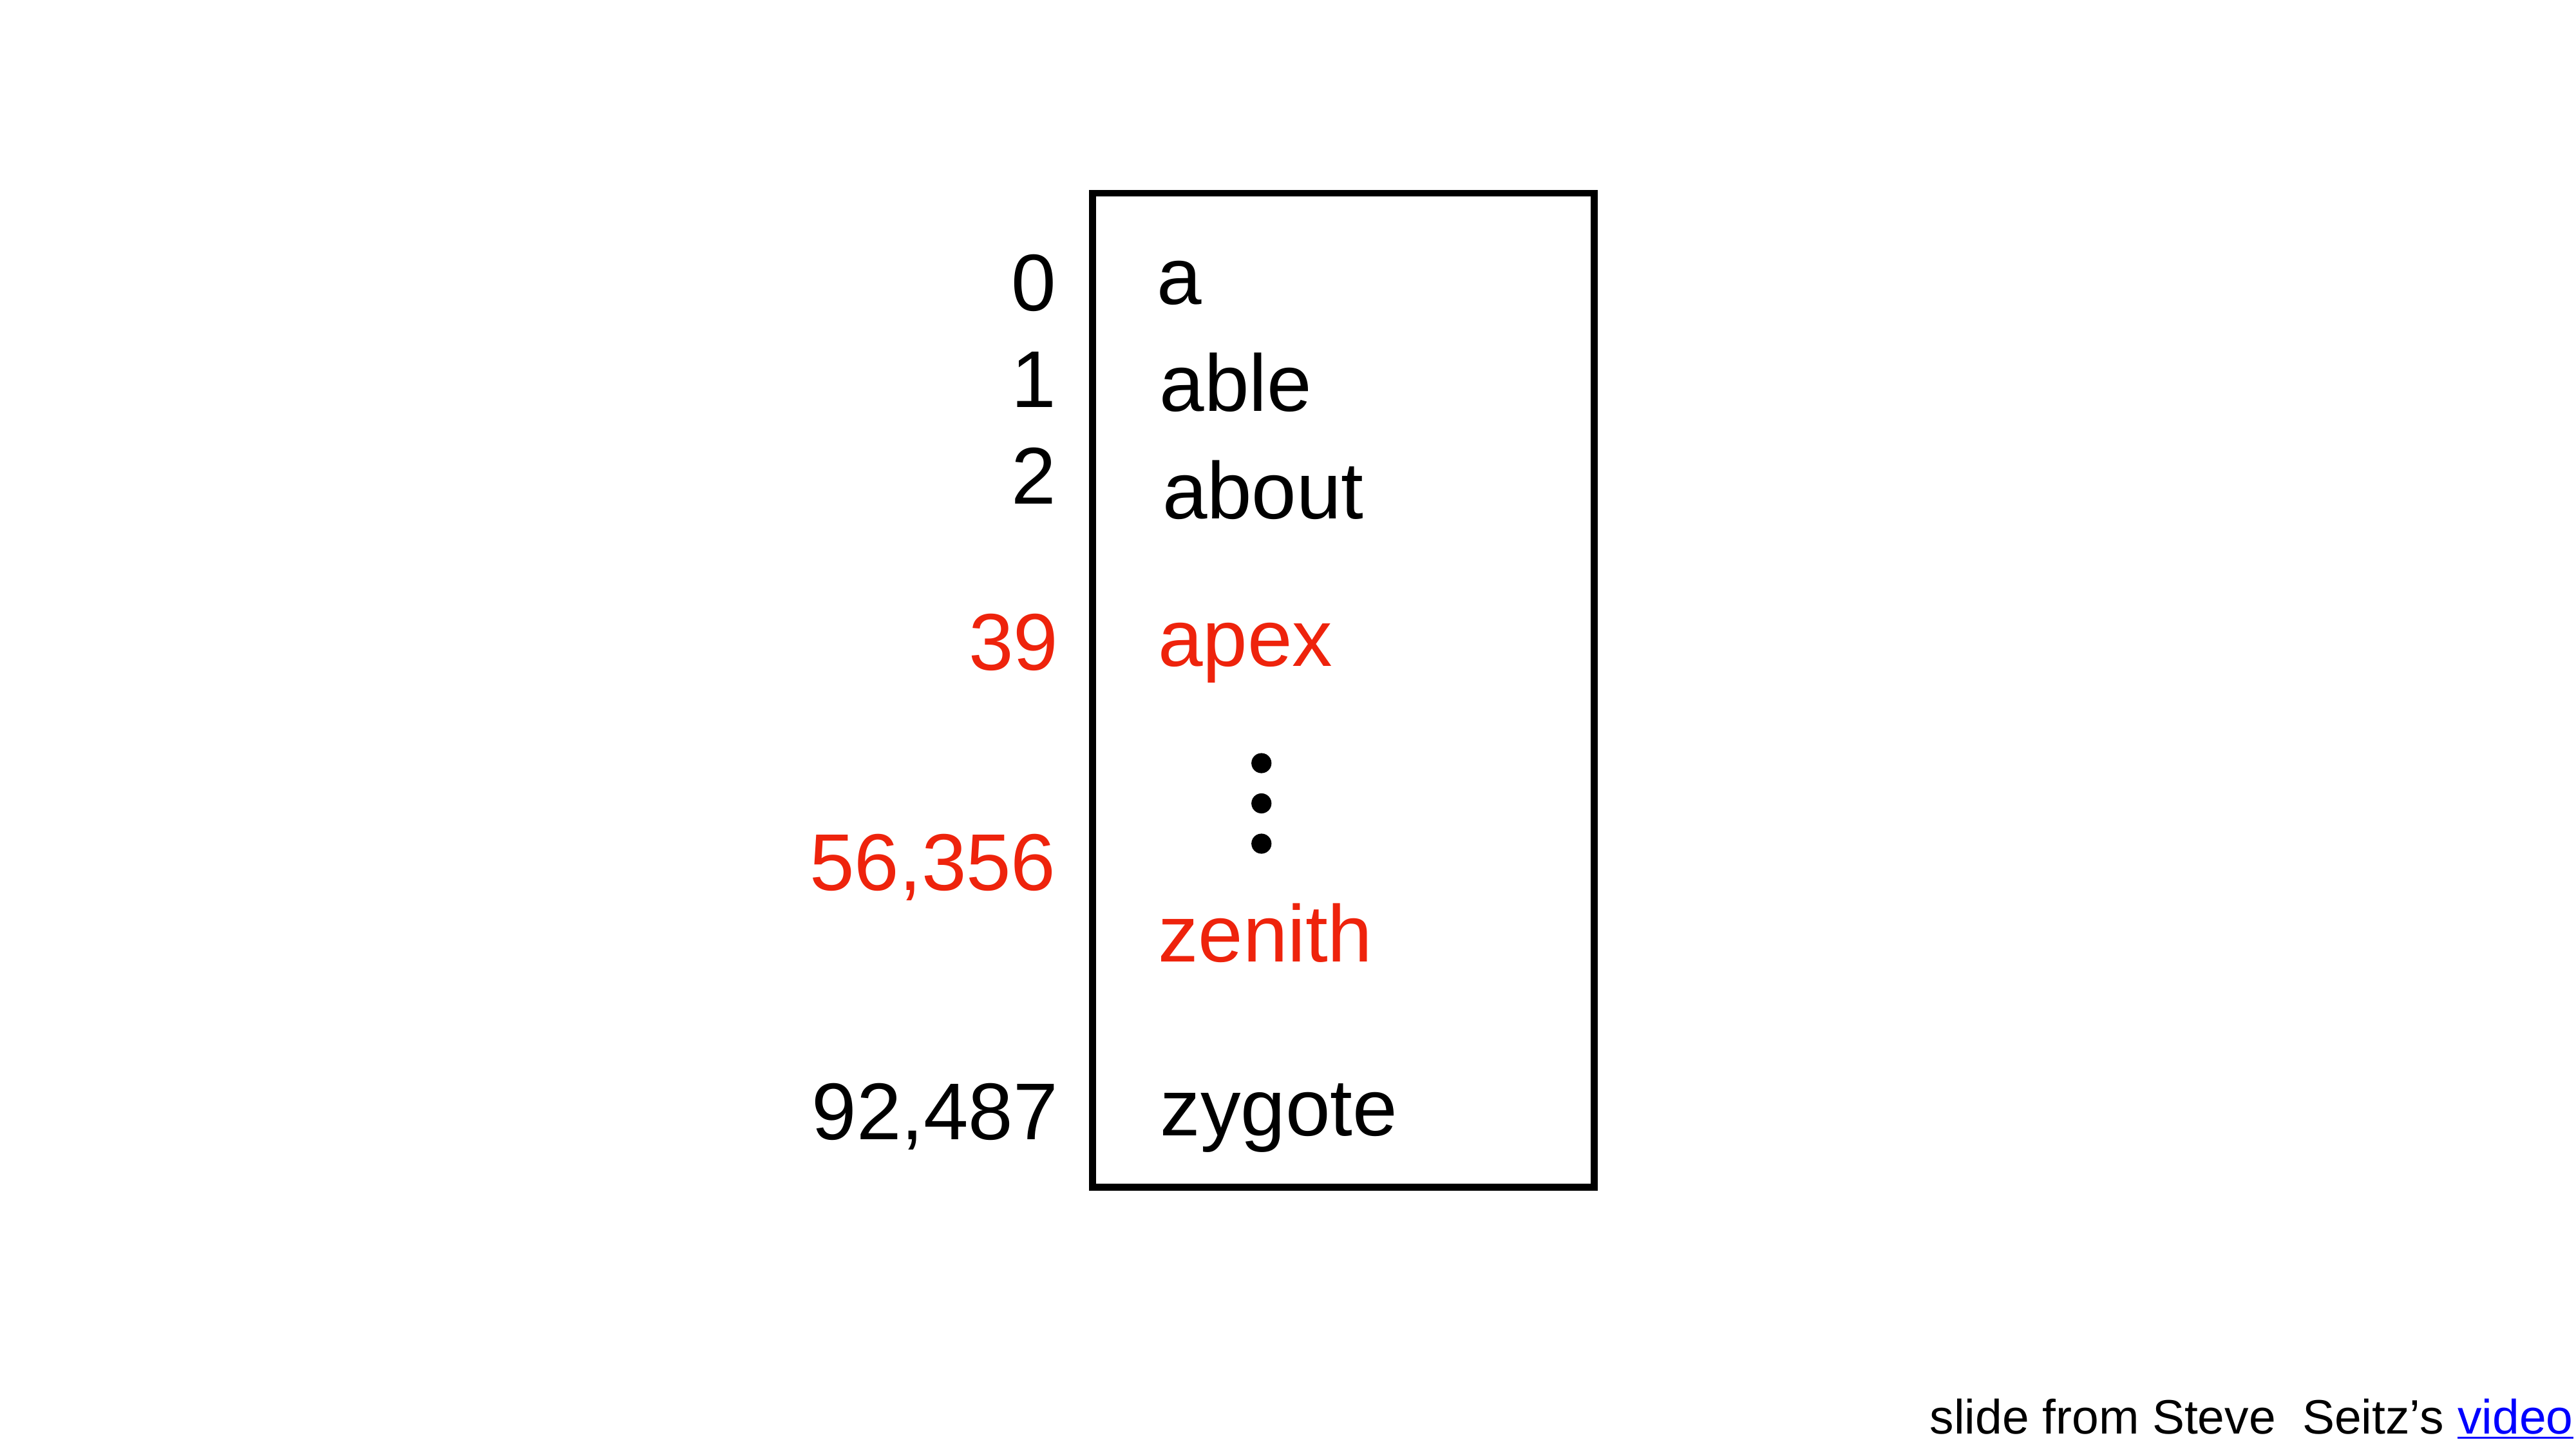

a
0
1
2

56,356
able
about
apex
39

zenith
zygote
92,487
slide from Steve  Seitz’s video